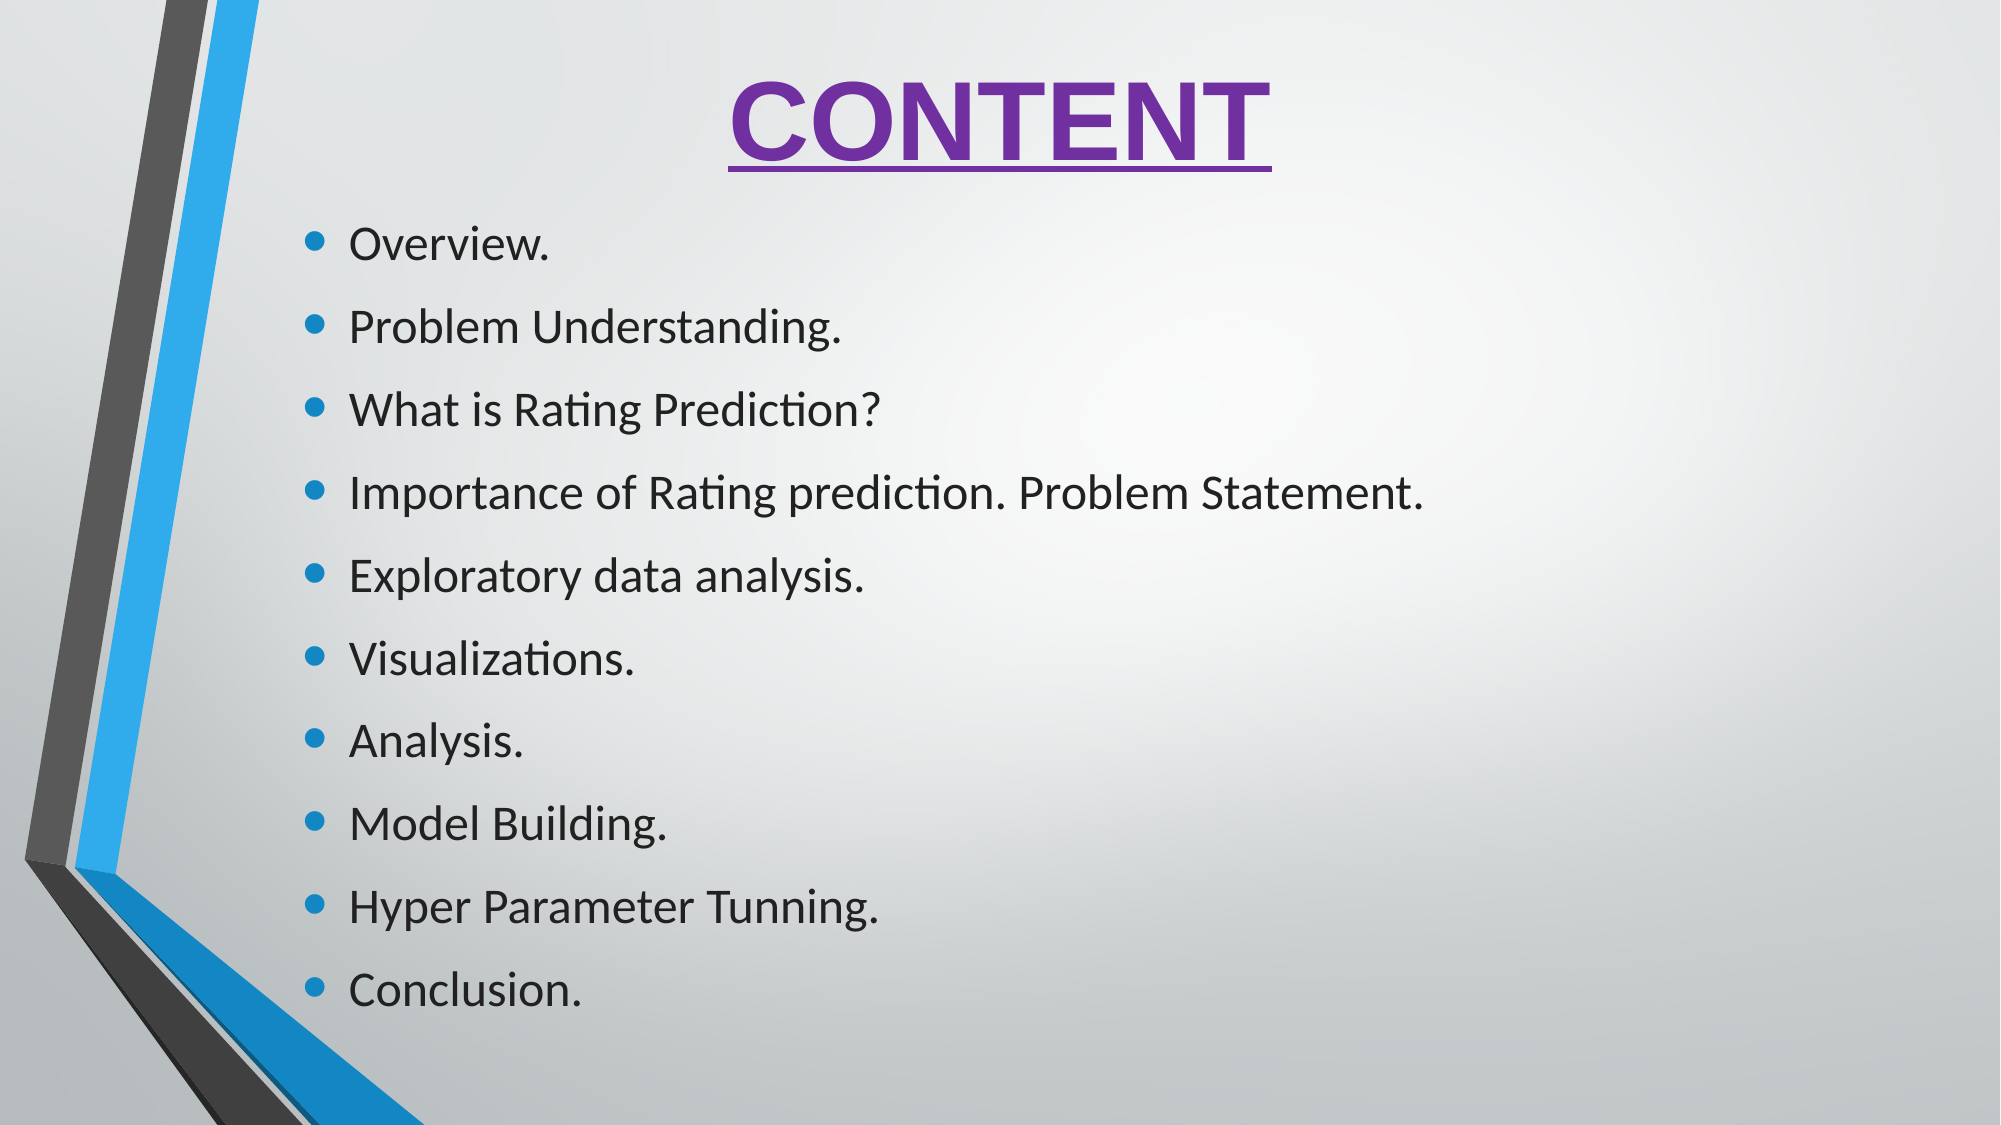

# CONTENT
Overview.
Problem Understanding.
What is Rating Prediction?
Importance of Rating prediction. Problem Statement.
Exploratory data analysis.
Visualizations.
Analysis.
Model Building.
Hyper Parameter Tunning.
Conclusion.